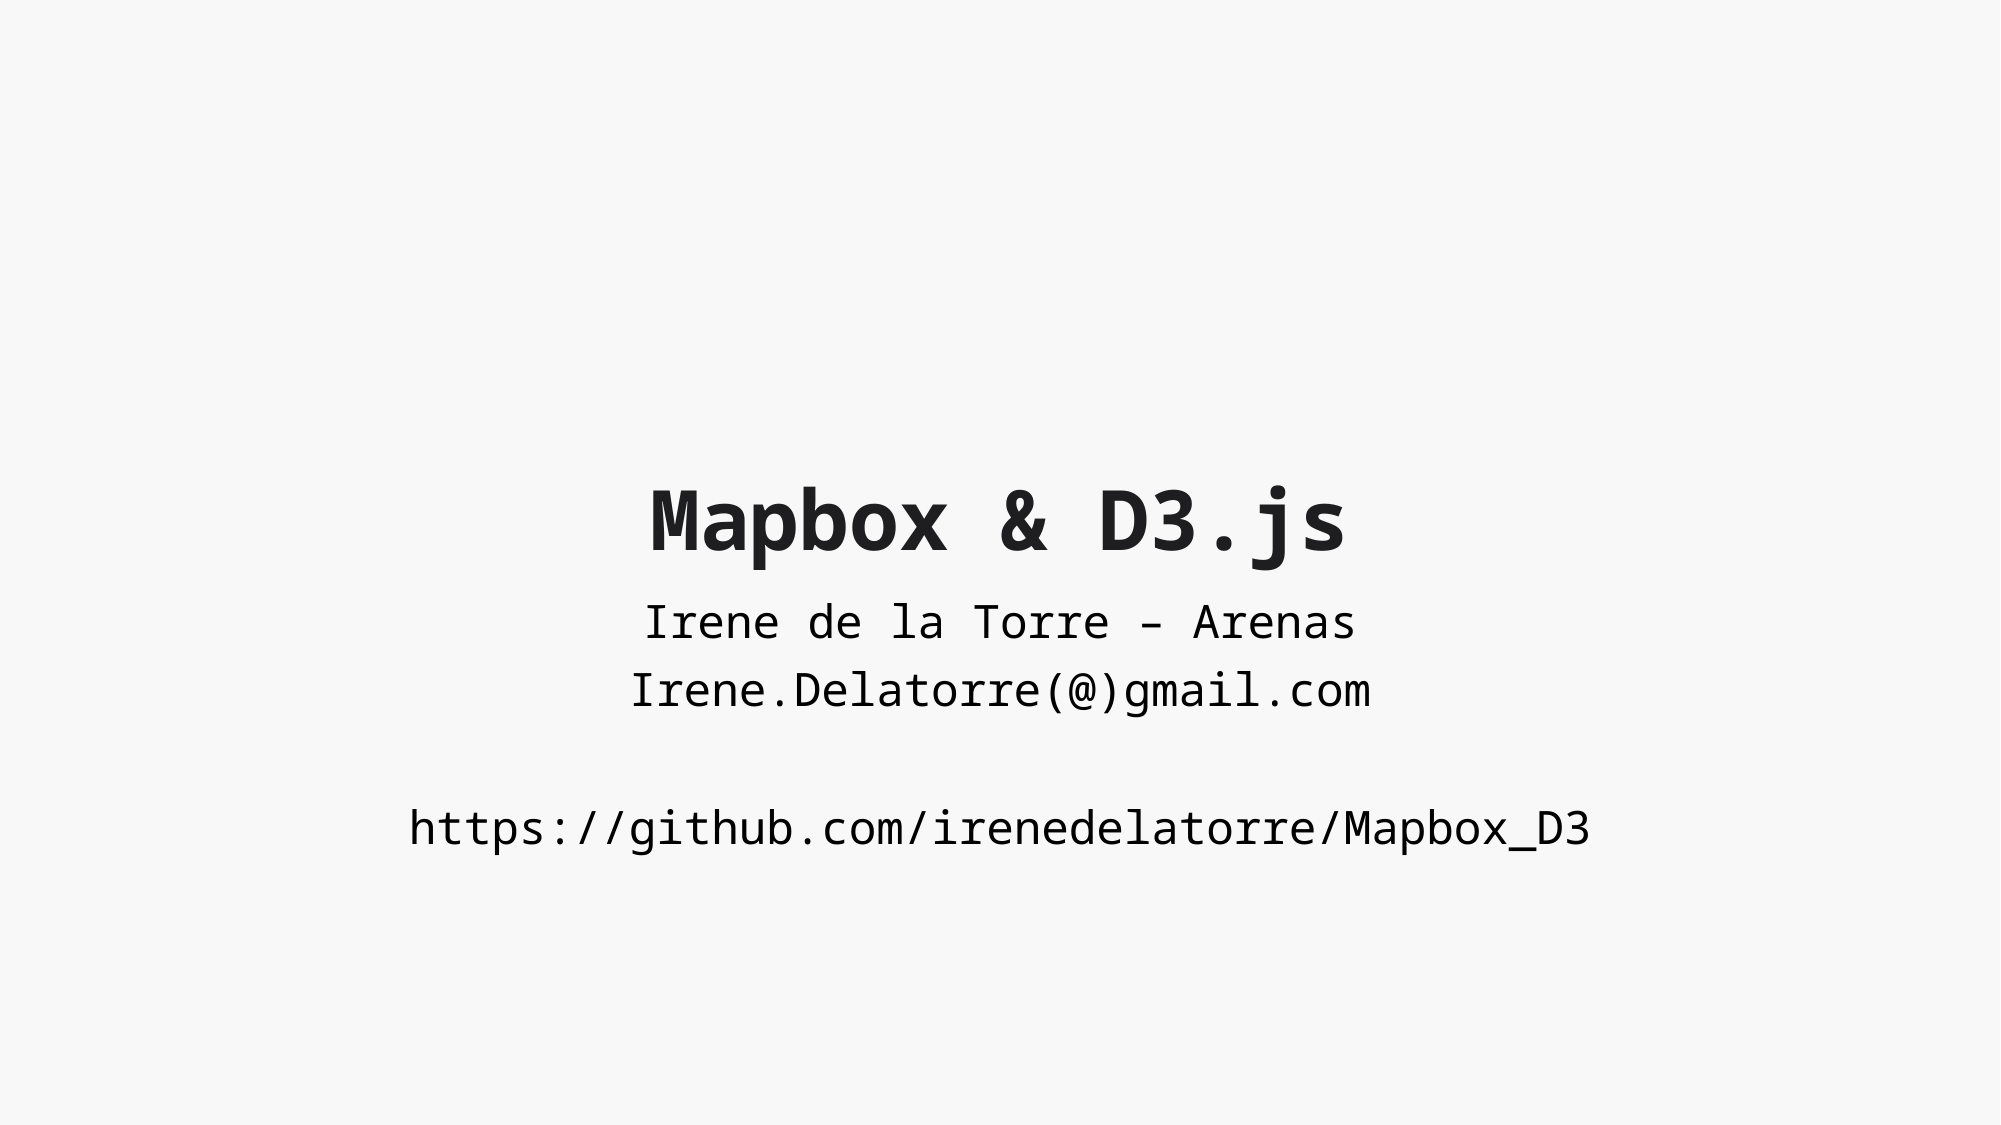

# Mapbox & D3.js
Irene de la Torre – Arenas
Irene.Delatorre(@)gmail.com

https://github.com/irenedelatorre/Mapbox_D3